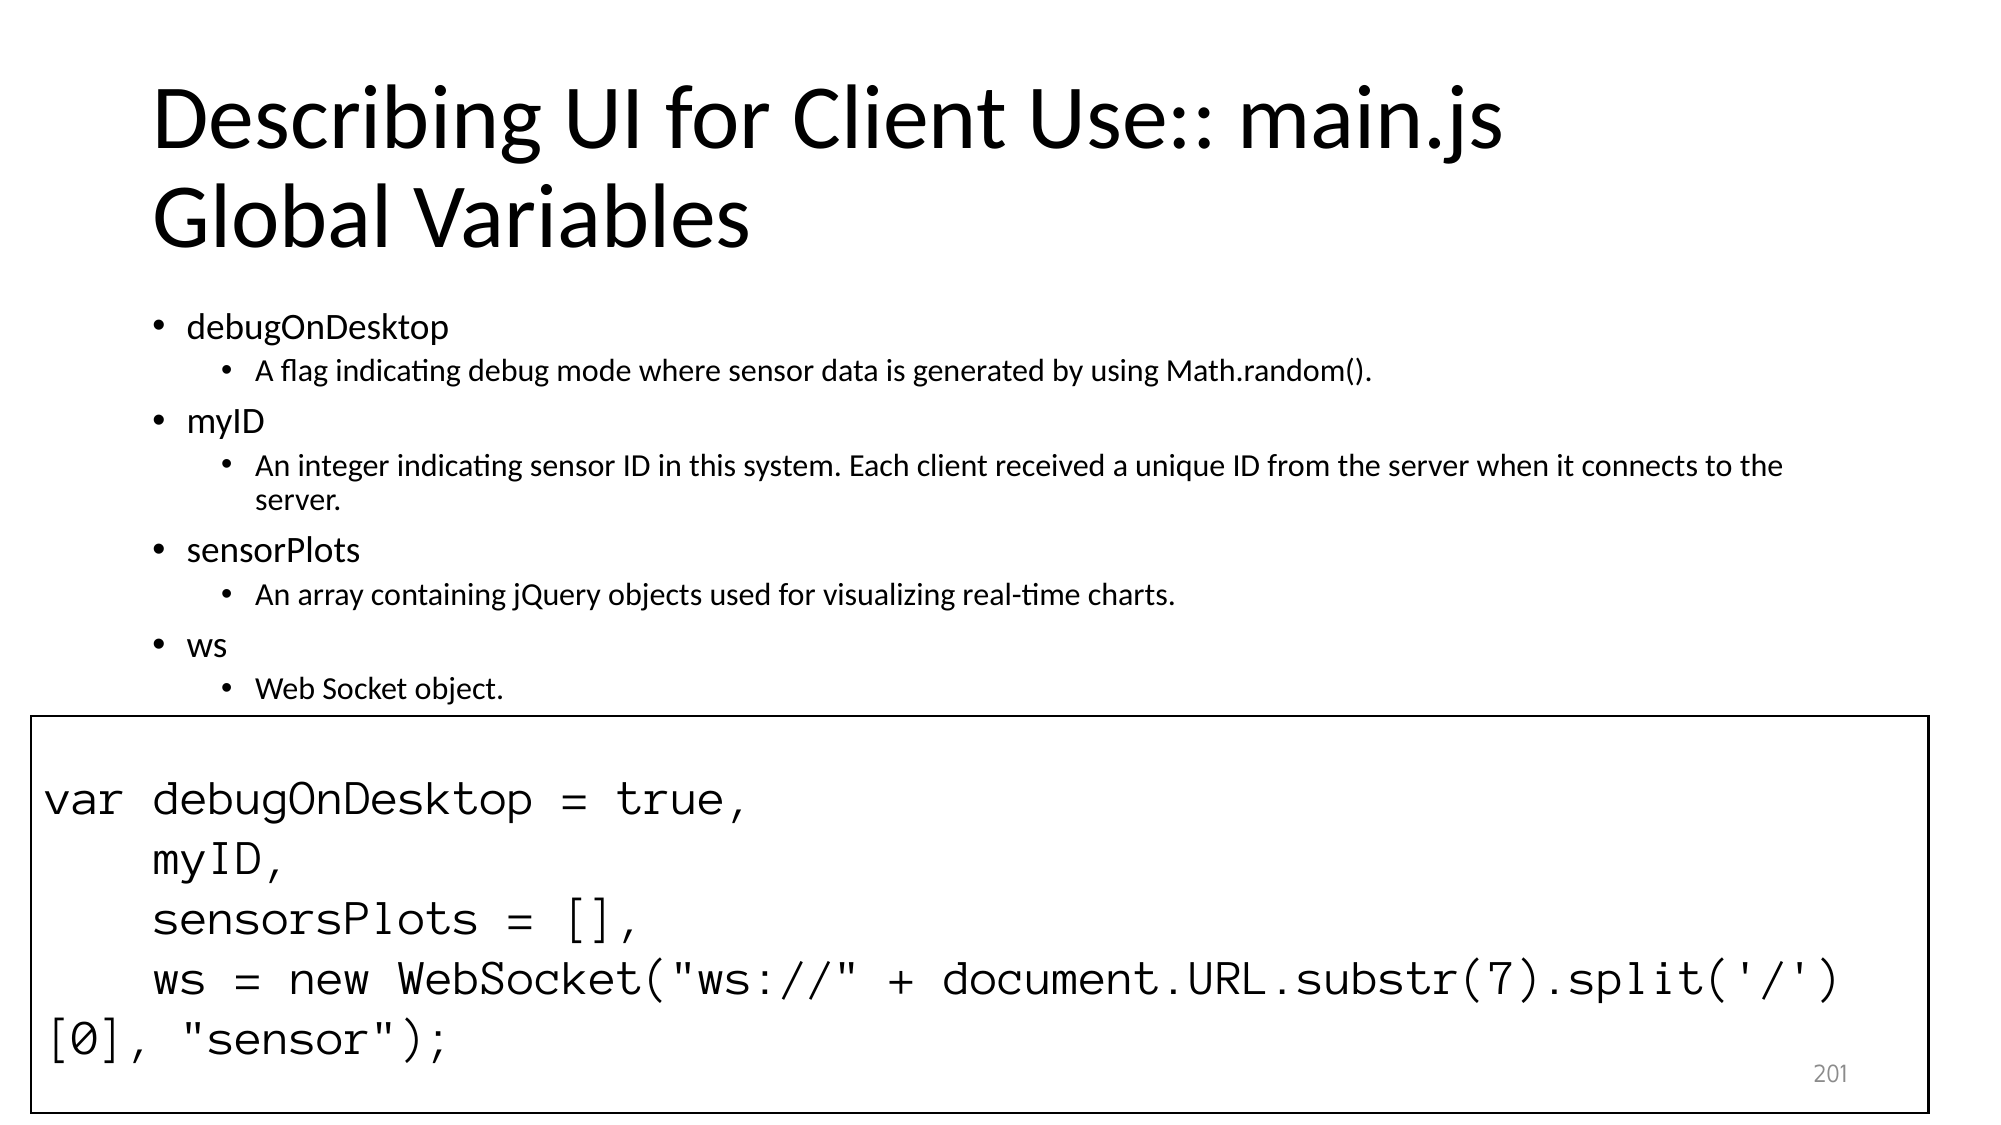

# Describing UI for Client Use:: main.js Global Variables
debugOnDesktop
A flag indicating debug mode where sensor data is generated by using Math.random().
myID
An integer indicating sensor ID in this system. Each client received a unique ID from the server when it connects to the server.
sensorPlots
An array containing jQuery objects used for visualizing real-time charts.
ws
Web Socket object.
var debugOnDesktop = true,
    myID,
    sensorsPlots = [],
    ws = new WebSocket("ws://" + document.URL.substr(7).split('/')[0], "sensor");
201